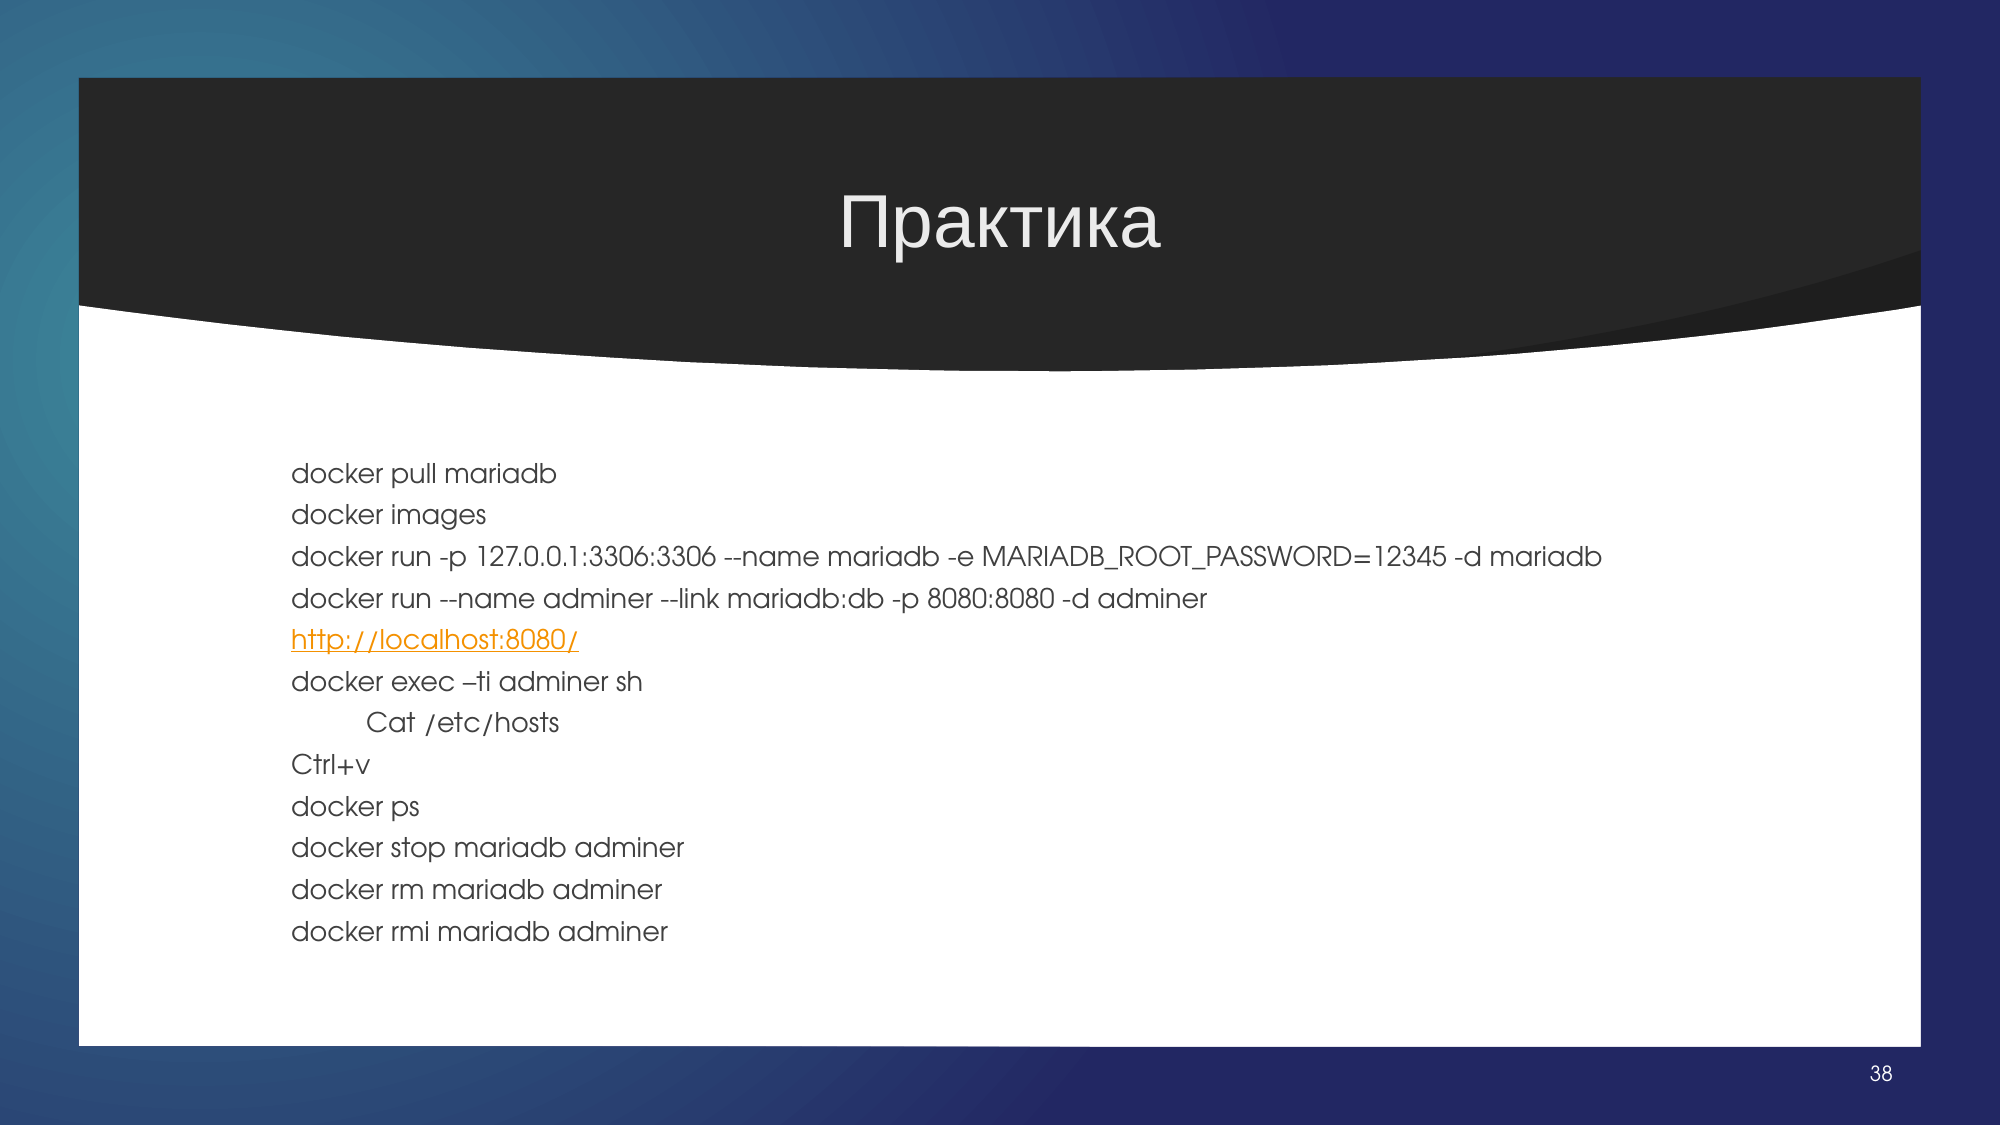

# Практика

docker pull mariadb
docker images
docker run -p 127.0.0.1:3306:3306 --name mariadb -e MARIADB_ROOT_PASSWORD=12345 -d mariadb
docker run --name adminer --link mariadb:db -p 8080:8080 -d adminer
http://localhost:8080/
docker exec –ti adminer sh
Cat /etc/hosts
Ctrl+v
docker ps
docker stop mariadb adminer
docker rm mariadb adminer
docker rmi mariadb adminer
38